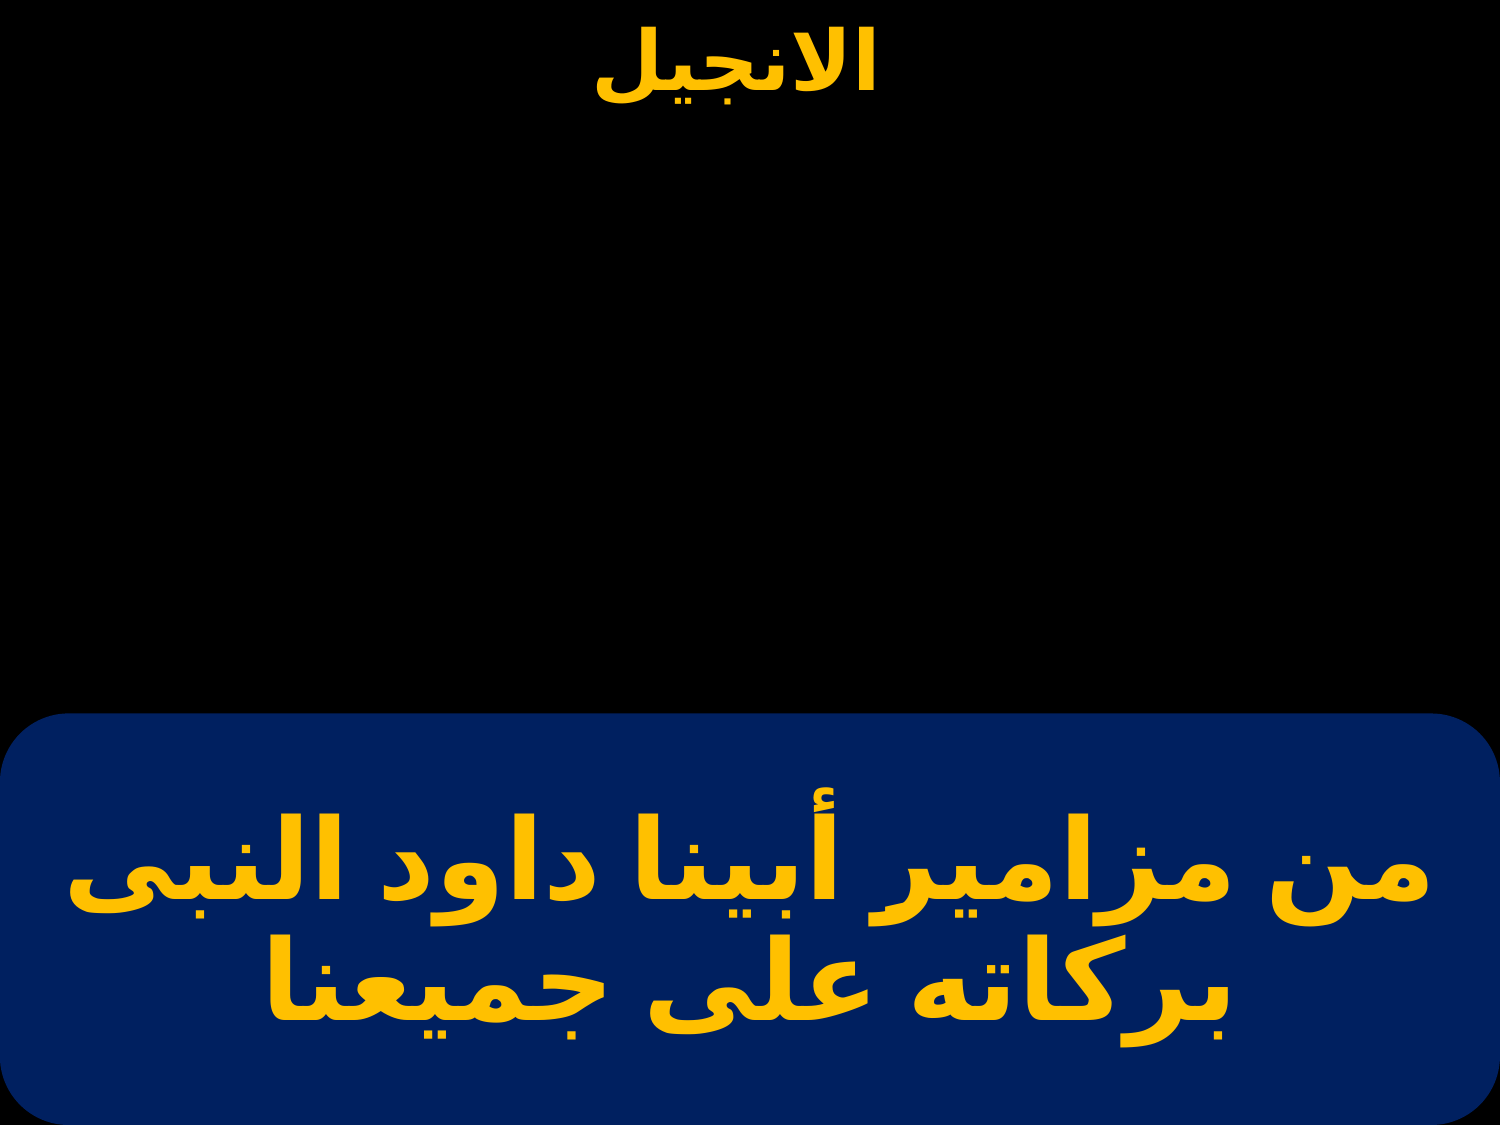

# من مزاميرِ أبينا داود النبى بركاته على جميعنا